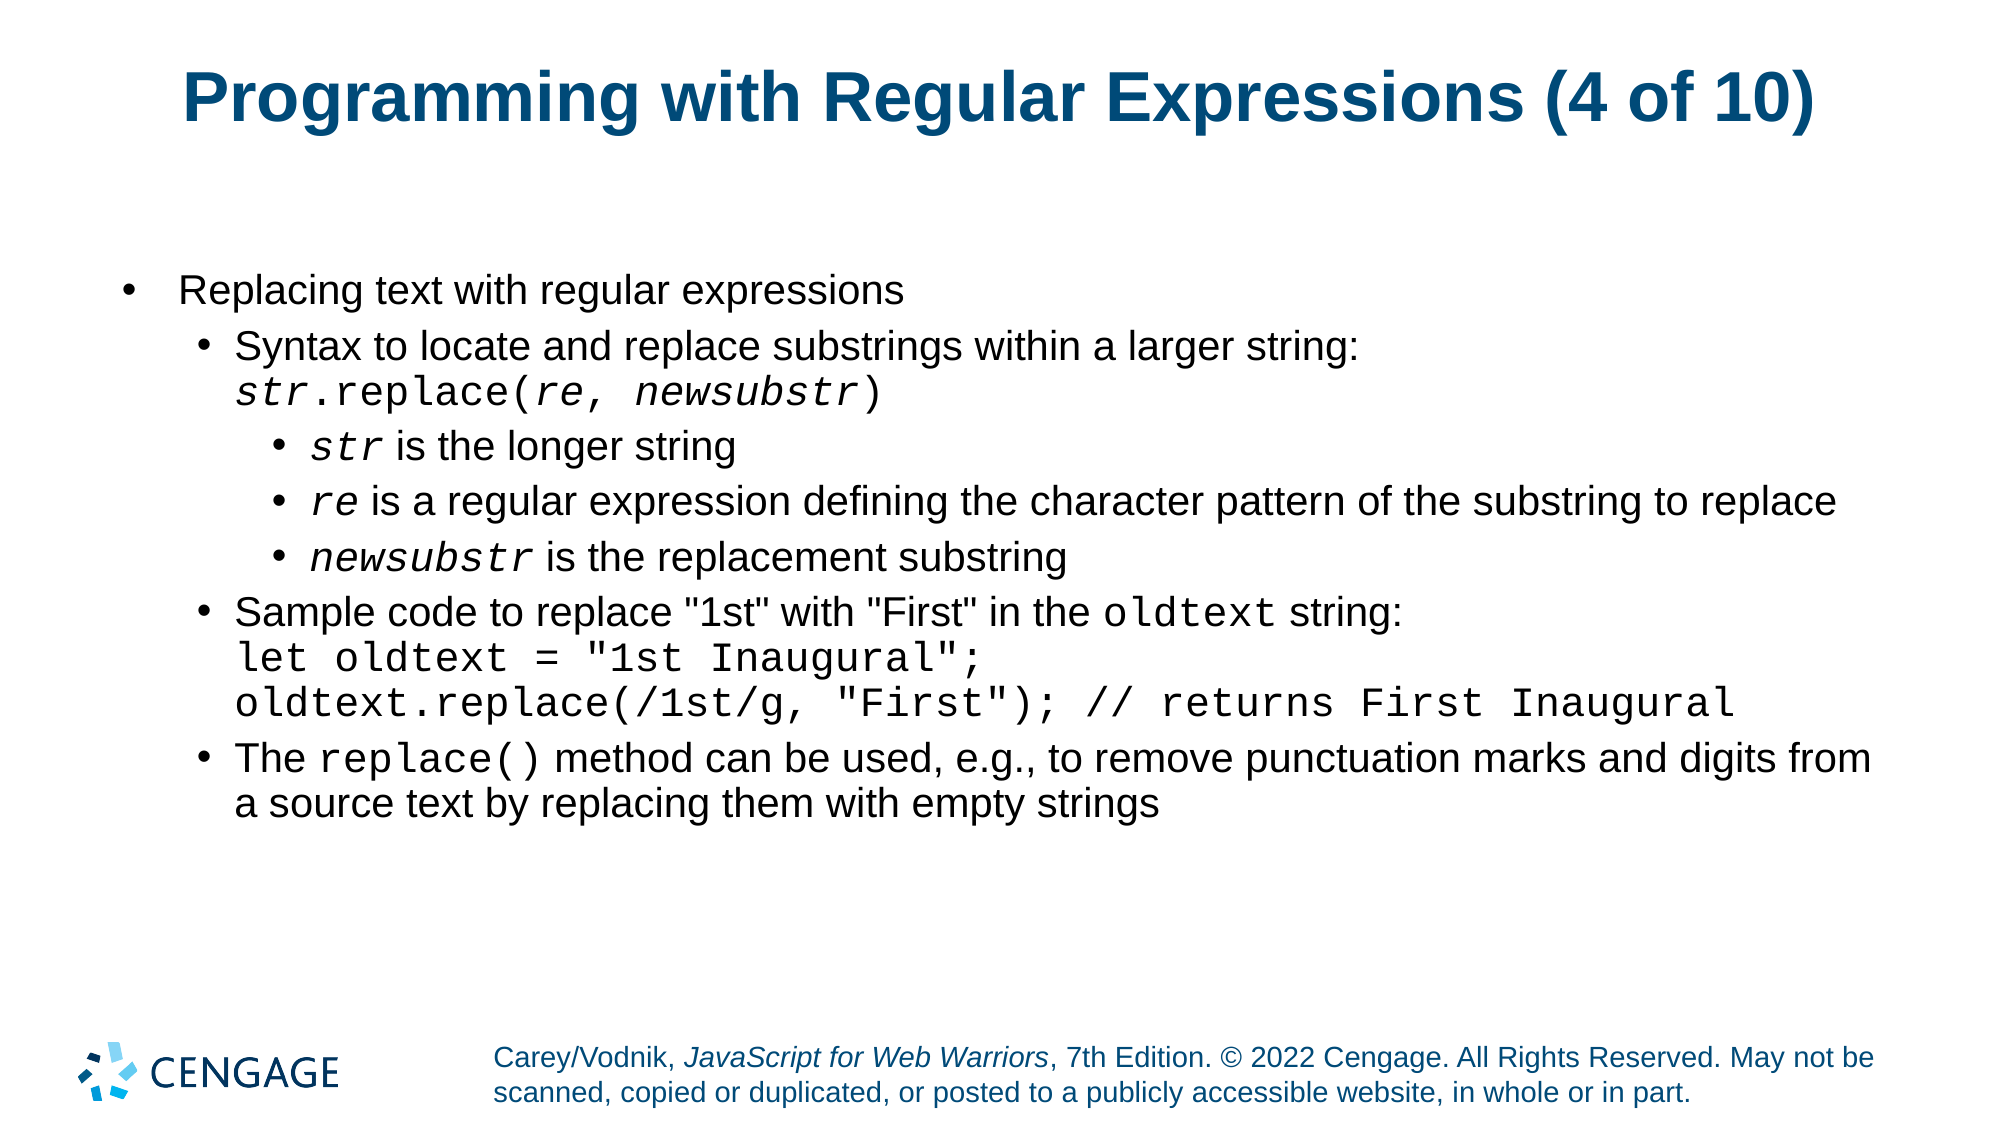

# Programming with Regular Expressions (4 of 10)
Replacing text with regular expressions
Syntax to locate and replace substrings within a larger string:
str.replace(re, newsubstr)
str is the longer string
re is a regular expression defining the character pattern of the substring to replace
newsubstr is the replacement substring
Sample code to replace "1st" with "First" in the oldtext string:
let oldtext = "1st Inaugural";
oldtext.replace(/1st/g, "First"); // returns First Inaugural
The replace() method can be used, e.g., to remove punctuation marks and digits from a source text by replacing them with empty strings